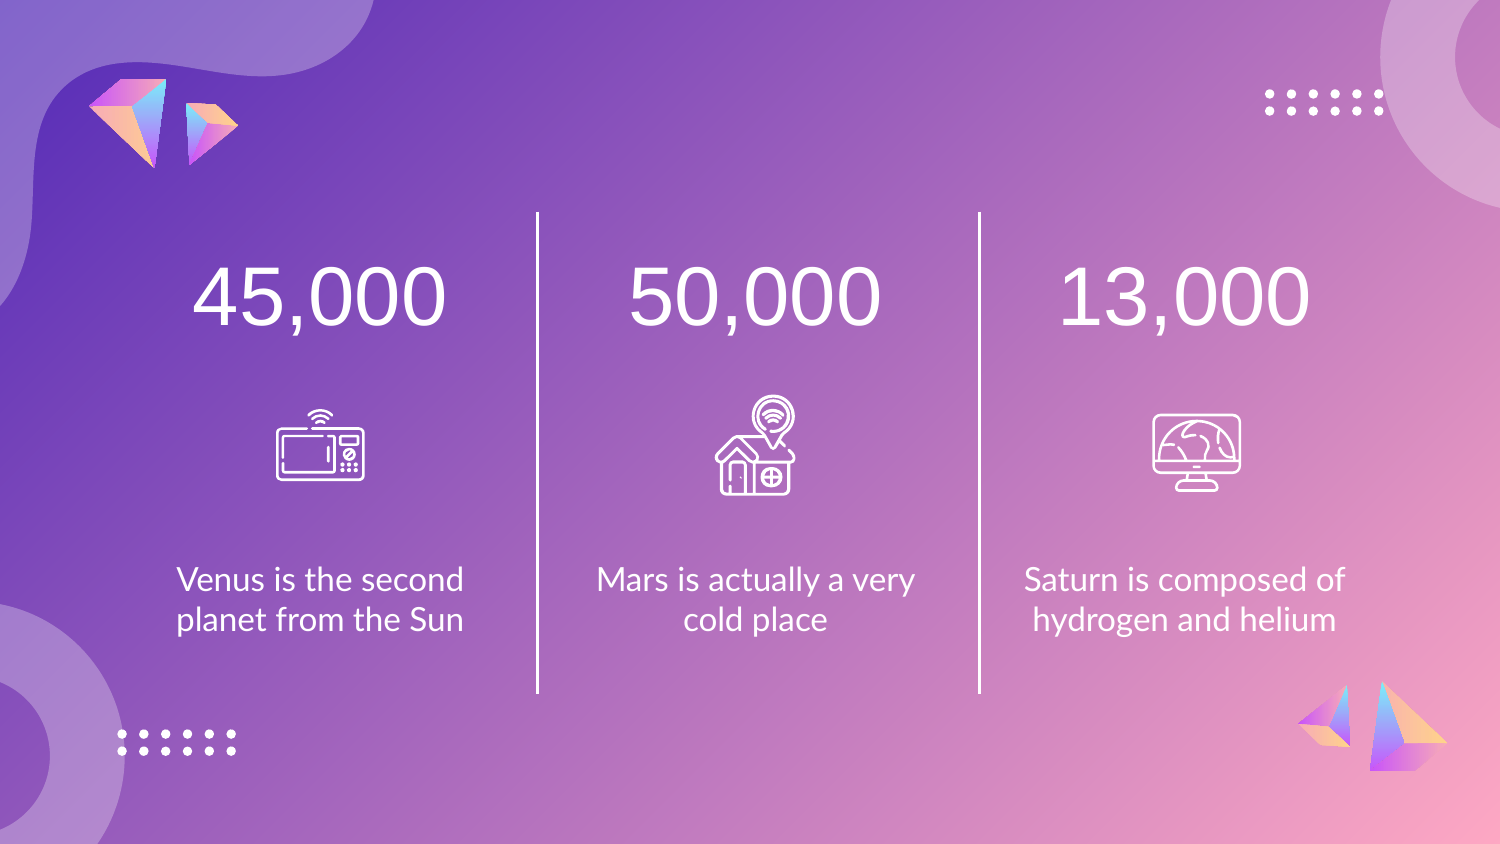

# 45,000
50,000
13,000

Venus is the second planet from the Sun
Mars is actually a very cold place
Saturn is composed of hydrogen and helium